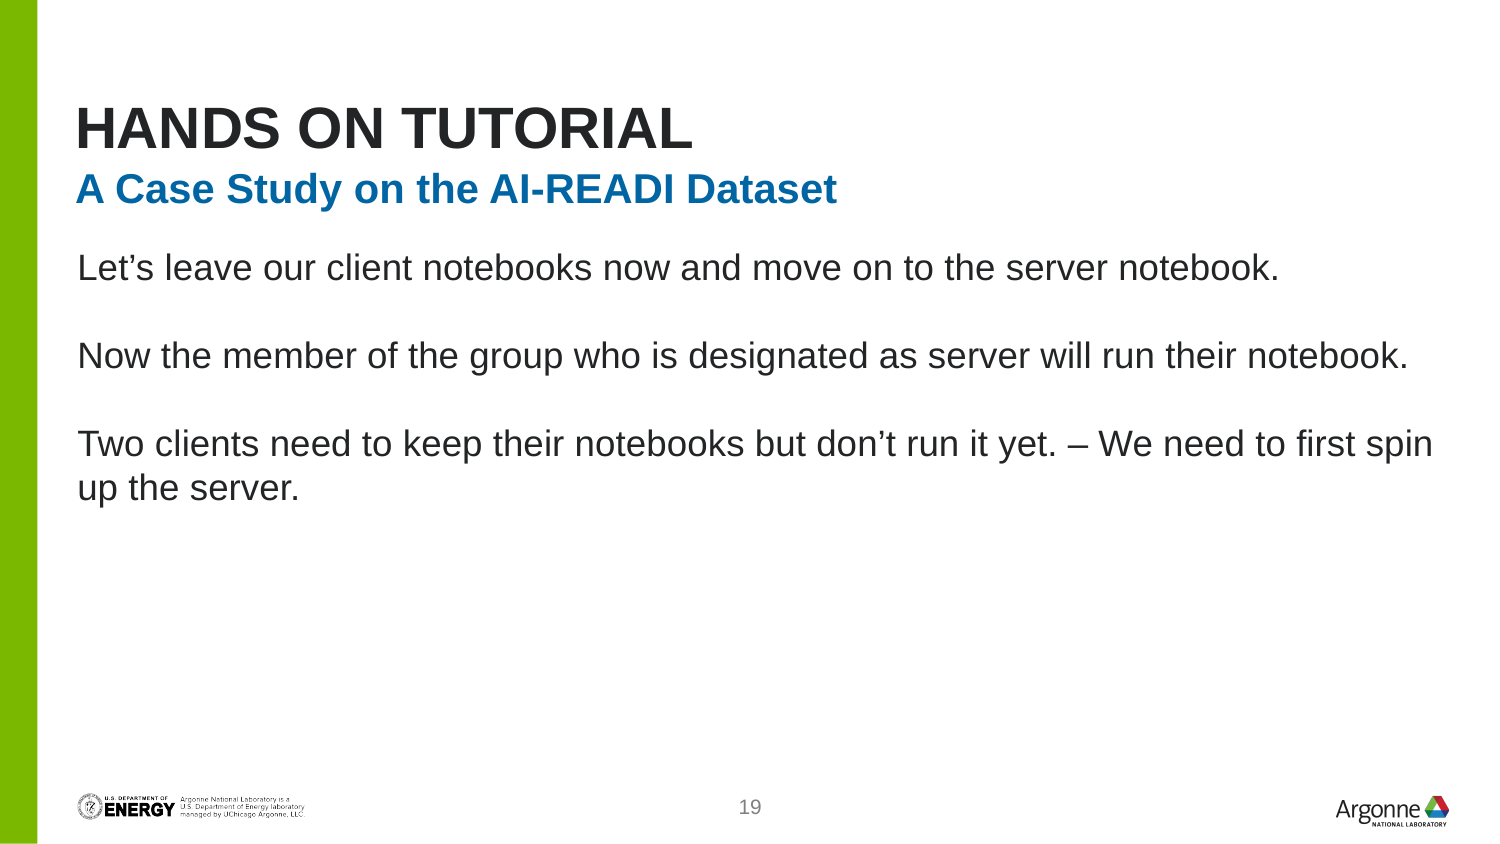

# Hands on tutorial
A Case Study on the AI-READI Dataset
Let’s leave our client notebooks now and move on to the server notebook.

Now the member of the group who is designated as server will run their notebook.

Two clients need to keep their notebooks but don’t run it yet. – We need to first spin up the server.
19